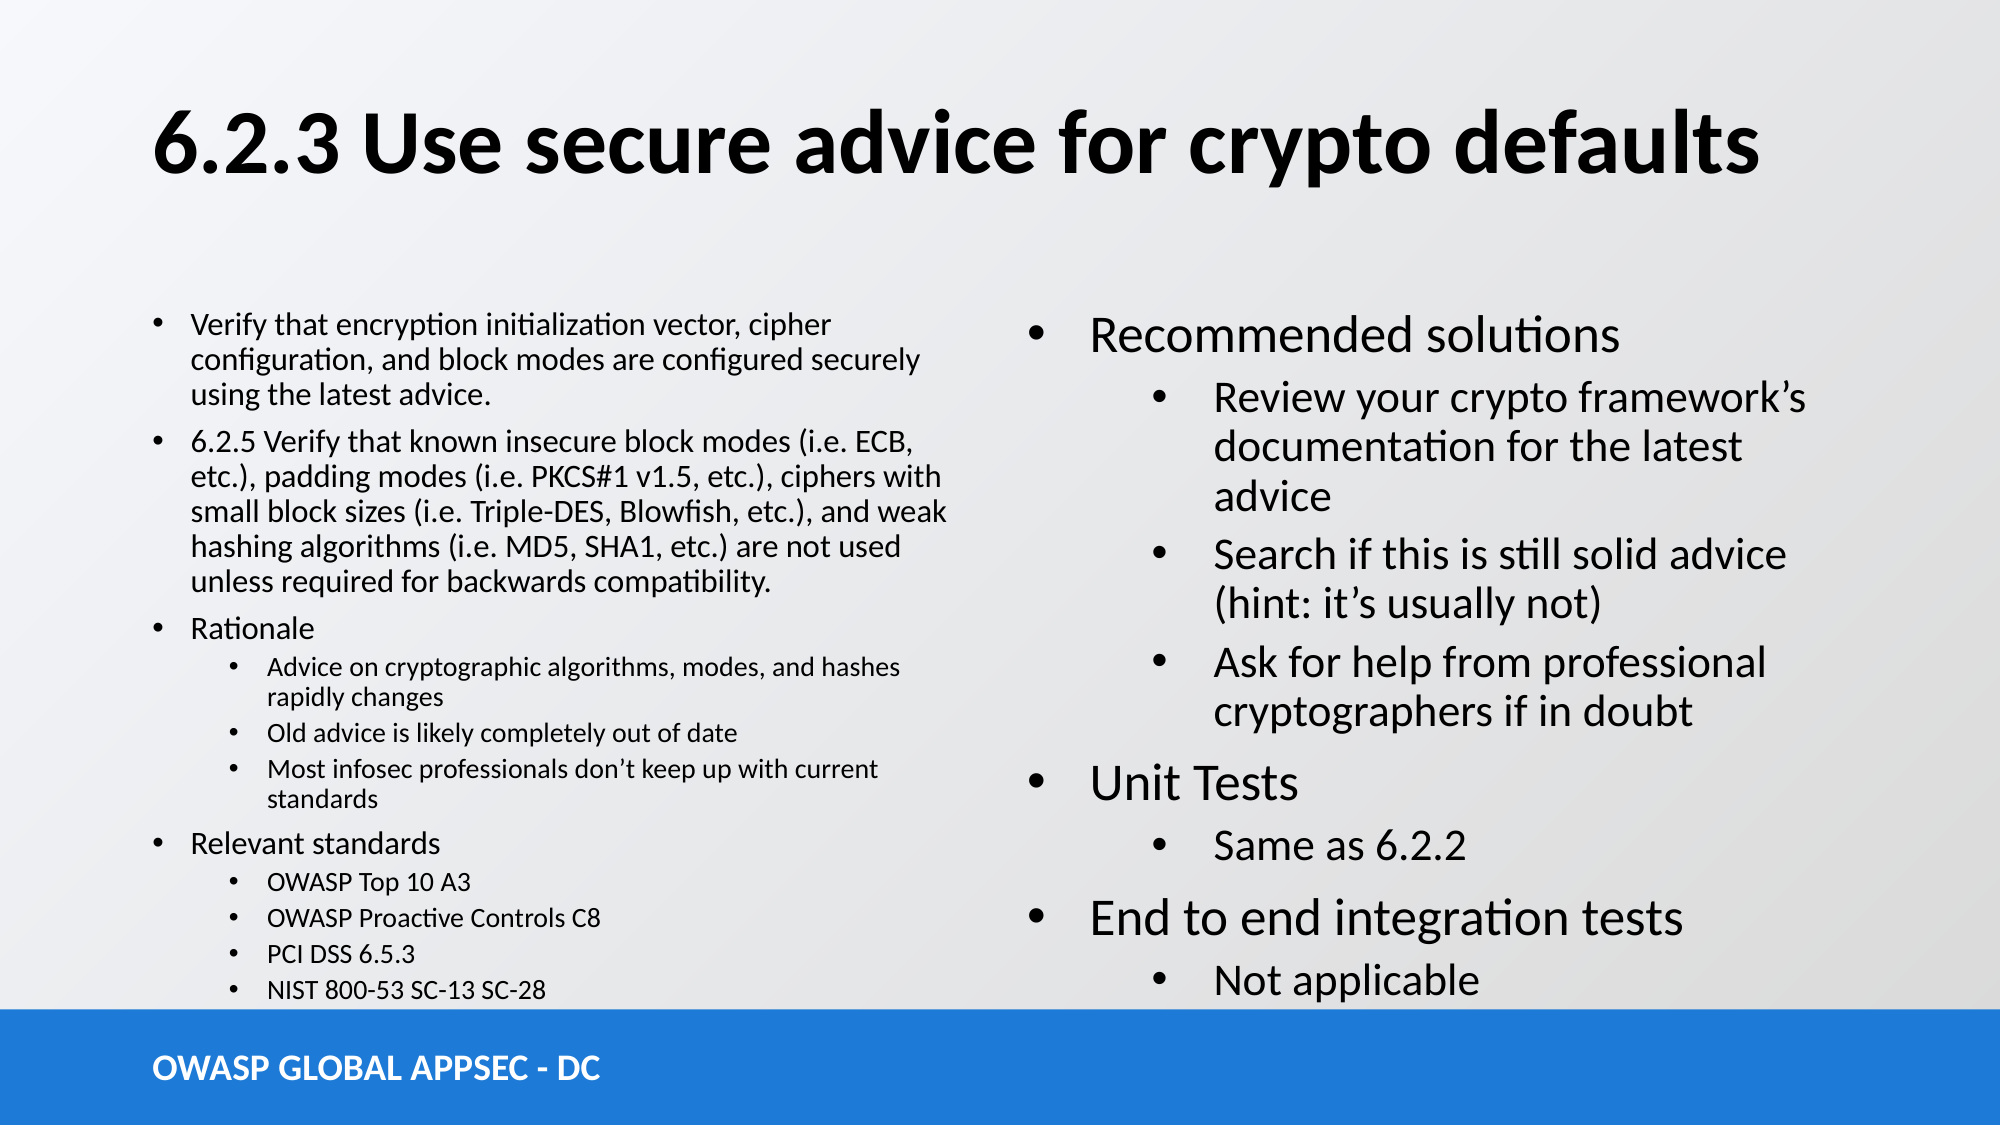

# 6.2.3 Use secure advice for crypto defaults
Verify that encryption initialization vector, cipher configuration, and block modes are configured securely using the latest advice.
6.2.5 Verify that known insecure block modes (i.e. ECB, etc.), padding modes (i.e. PKCS#1 v1.5, etc.), ciphers with small block sizes (i.e. Triple-DES, Blowfish, etc.), and weak hashing algorithms (i.e. MD5, SHA1, etc.) are not used unless required for backwards compatibility.
Rationale
Advice on cryptographic algorithms, modes, and hashes rapidly changes
Old advice is likely completely out of date
Most infosec professionals don’t keep up with current standards
Relevant standards
OWASP Top 10 A3
OWASP Proactive Controls C8
PCI DSS 6.5.3
NIST 800-53 SC-13 SC-28

Recommended solutions
Review your crypto framework’s documentation for the latest advice
Search if this is still solid advice (hint: it’s usually not)
Ask for help from professional cryptographers if in doubt
Unit Tests
Same as 6.2.2
End to end integration tests
Not applicable